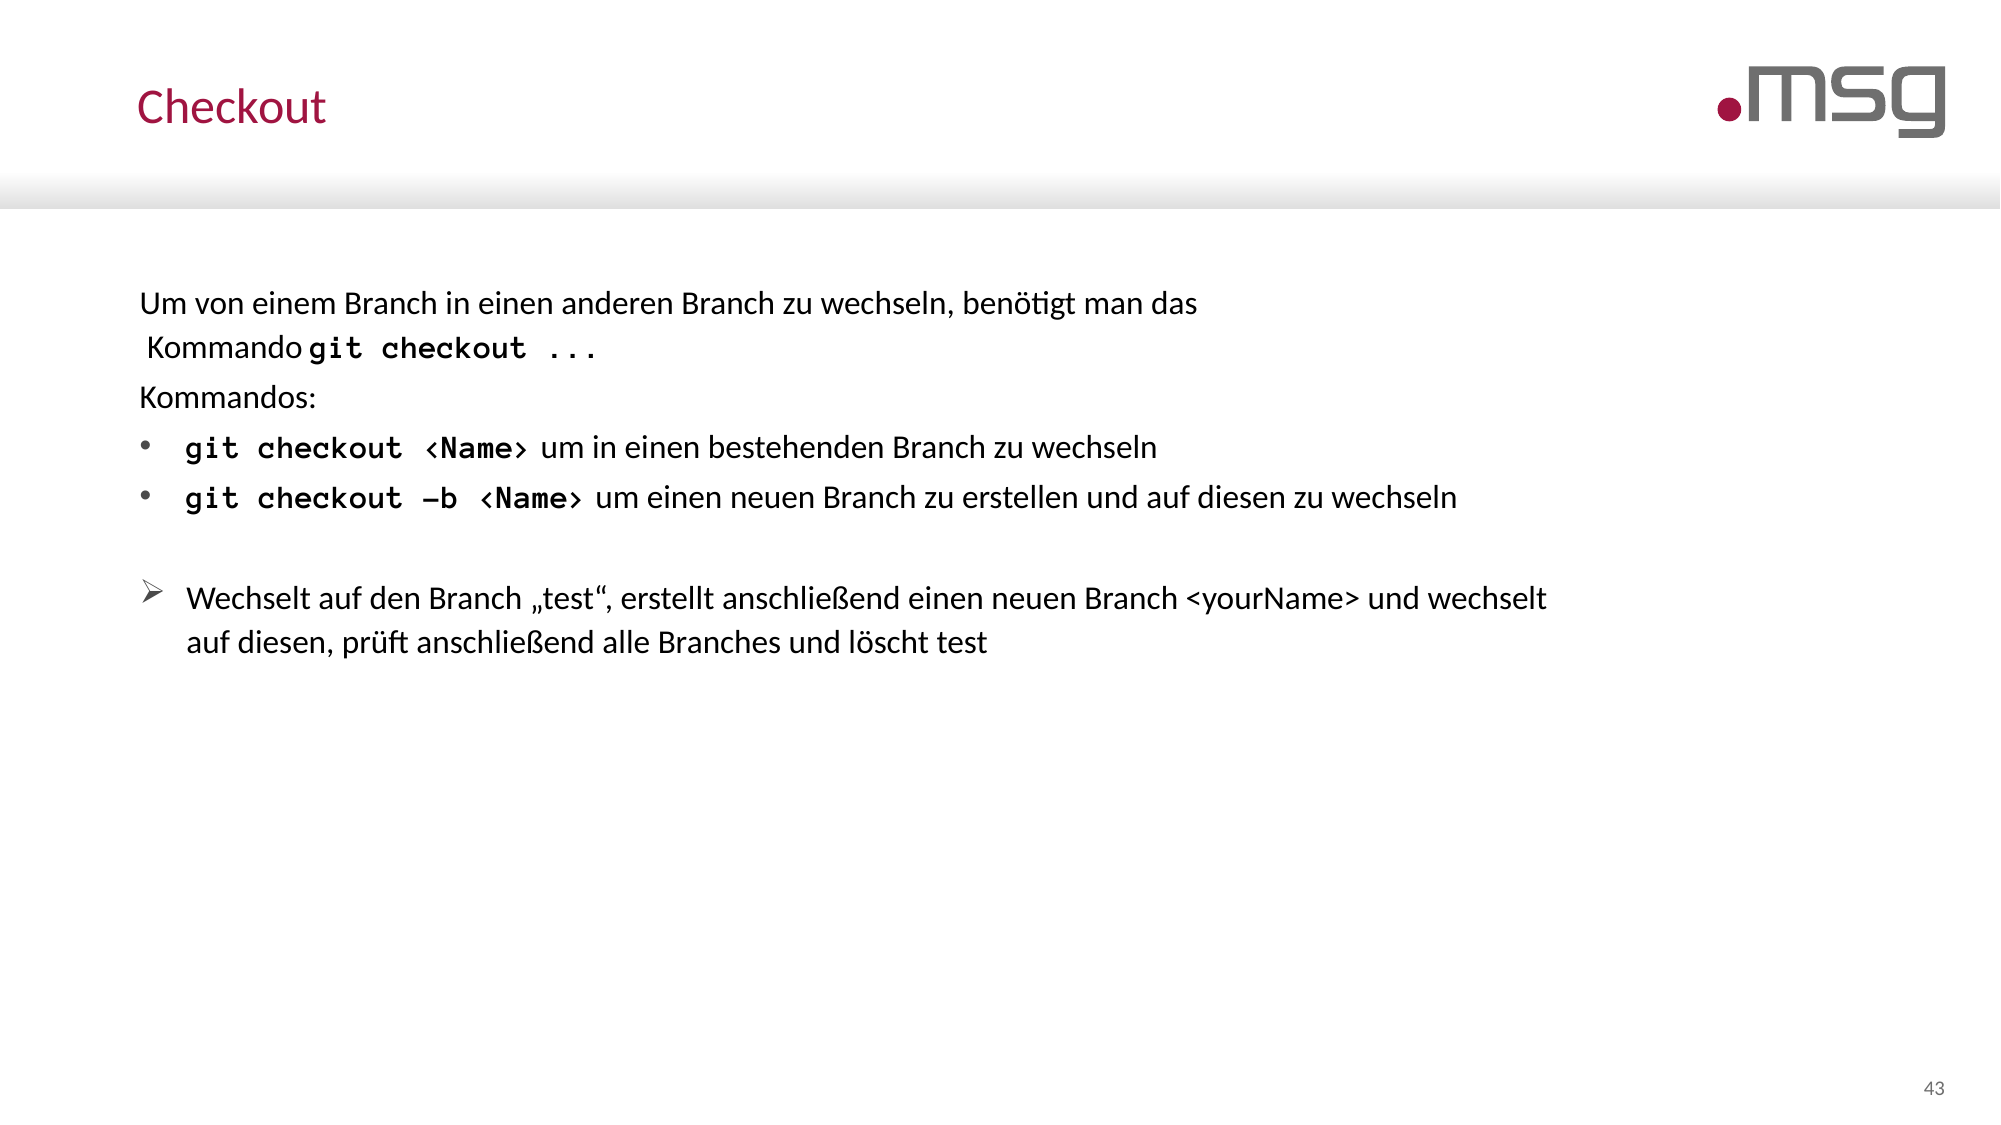

# Checkout
Um von einem Branch in einen anderen Branch zu wechseln, benötigt man das
 Kommando git checkout ...
Kommandos:
git checkout <Name> um in einen bestehenden Branch zu wechseln
git checkout –b <Name> um einen neuen Branch zu erstellen und auf diesen zu wechseln

Wechselt auf den Branch „test“, erstellt anschließend einen neuen Branch <yourName> und wechselt
auf diesen, prüft anschließend alle Branches und löscht test
43